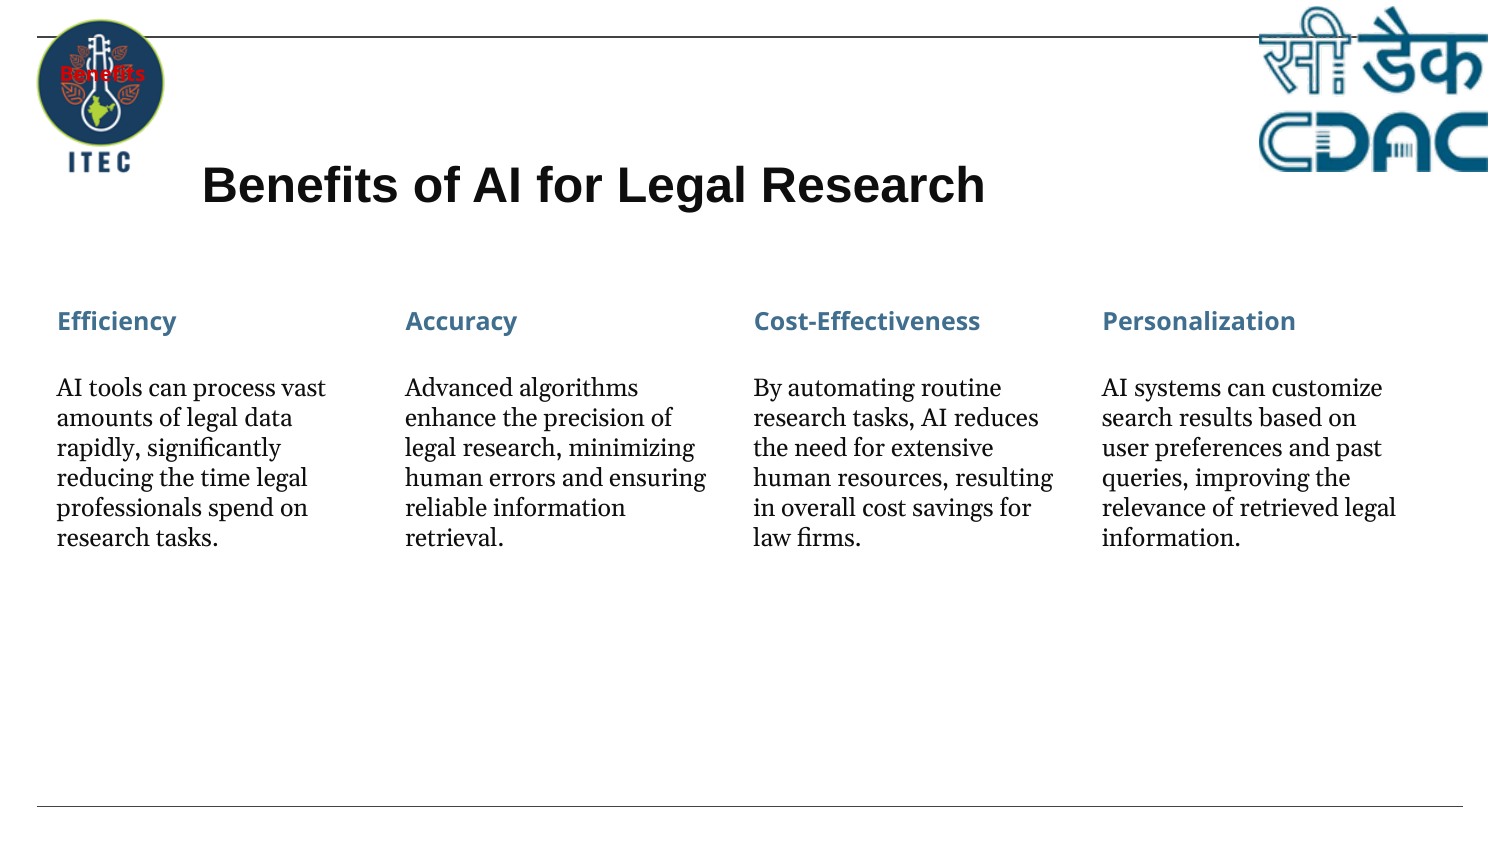

Benefits
# Benefits of AI for Legal Research
Efficiency
Accuracy
Cost-Effectiveness
Personalization
AI tools can process vast amounts of legal data rapidly, significantly reducing the time legal professionals spend on research tasks.
Advanced algorithms enhance the precision of legal research, minimizing human errors and ensuring reliable information retrieval.
By automating routine research tasks, AI reduces the need for extensive human resources, resulting in overall cost savings for law firms.
AI systems can customize search results based on user preferences and past queries, improving the relevance of retrieved legal information.